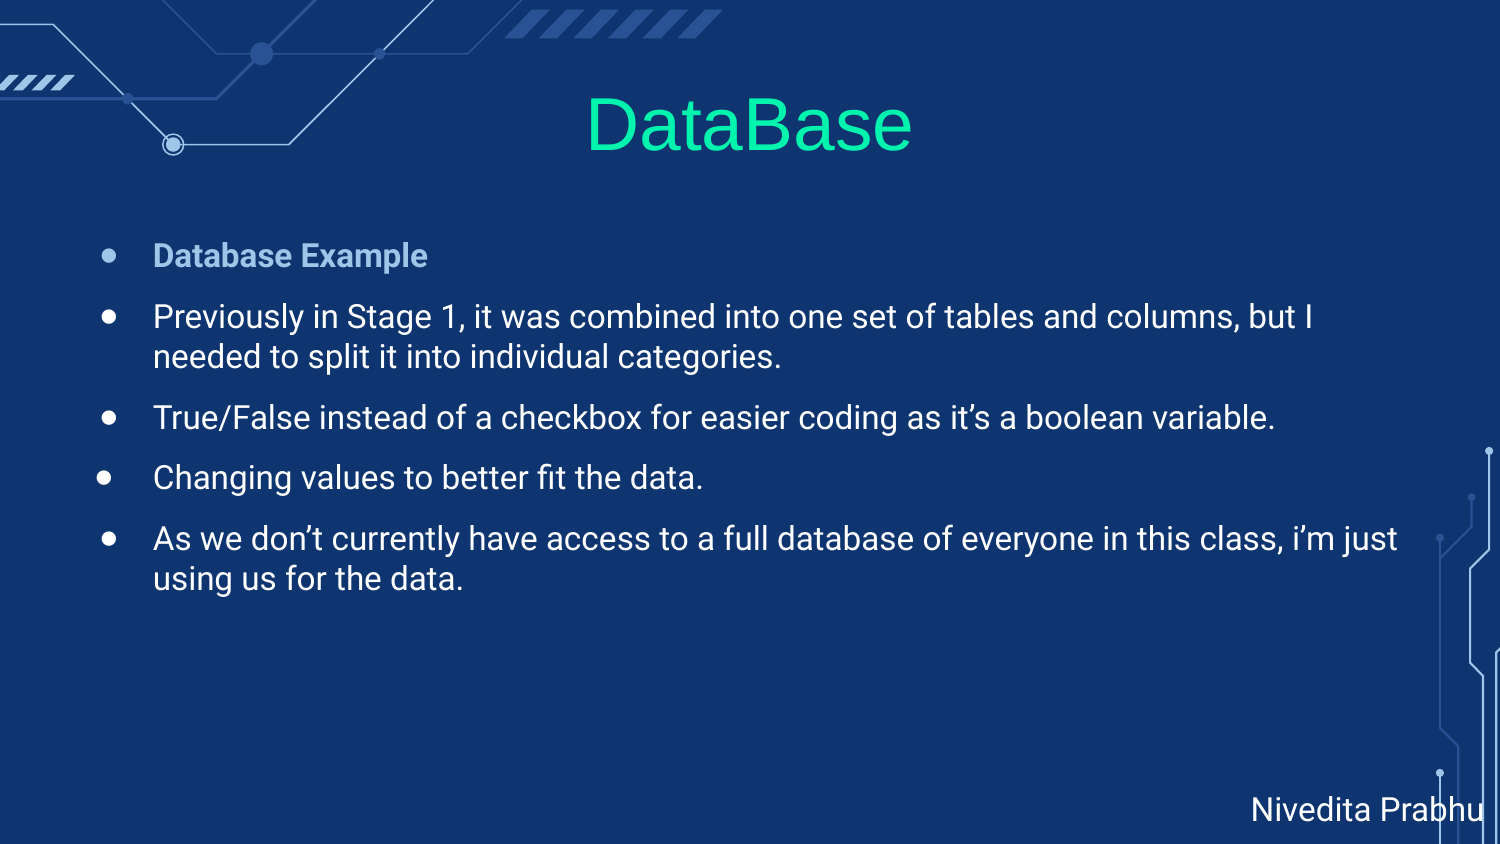

# DataBase
Database Example
Previously in Stage 1, it was combined into one set of tables and columns, but I needed to split it into individual categories.
True/False instead of a checkbox for easier coding as it’s a boolean variable.
Changing values to better fit the data.
As we don’t currently have access to a full database of everyone in this class, i’m just using us for the data.
Nivedita Prabhu